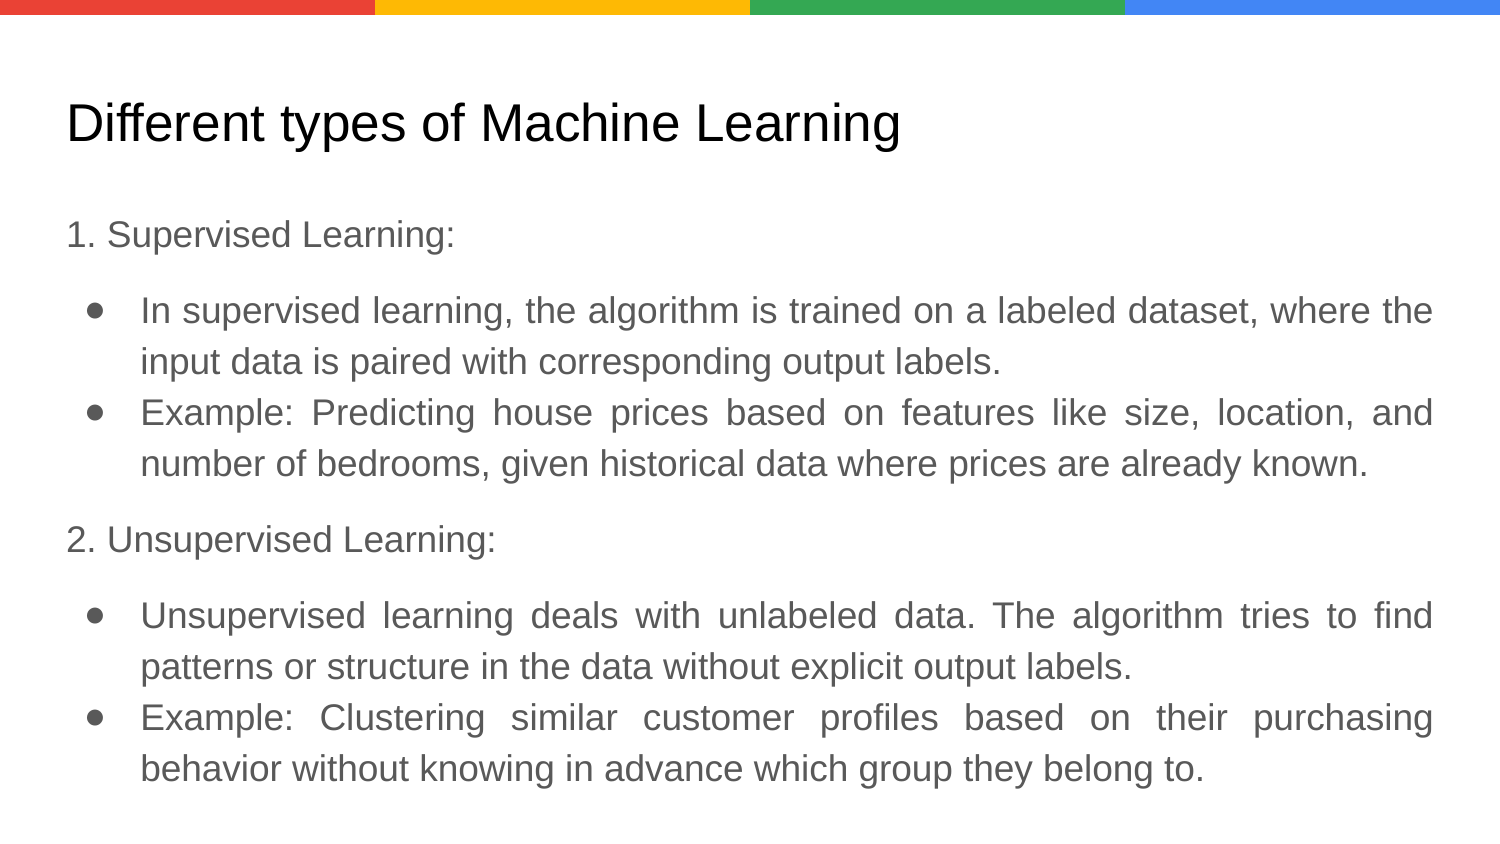

# Different types of Machine Learning
1. Supervised Learning:
In supervised learning, the algorithm is trained on a labeled dataset, where the input data is paired with corresponding output labels.
Example: Predicting house prices based on features like size, location, and number of bedrooms, given historical data where prices are already known.
2. Unsupervised Learning:
Unsupervised learning deals with unlabeled data. The algorithm tries to find patterns or structure in the data without explicit output labels.
Example: Clustering similar customer profiles based on their purchasing behavior without knowing in advance which group they belong to.